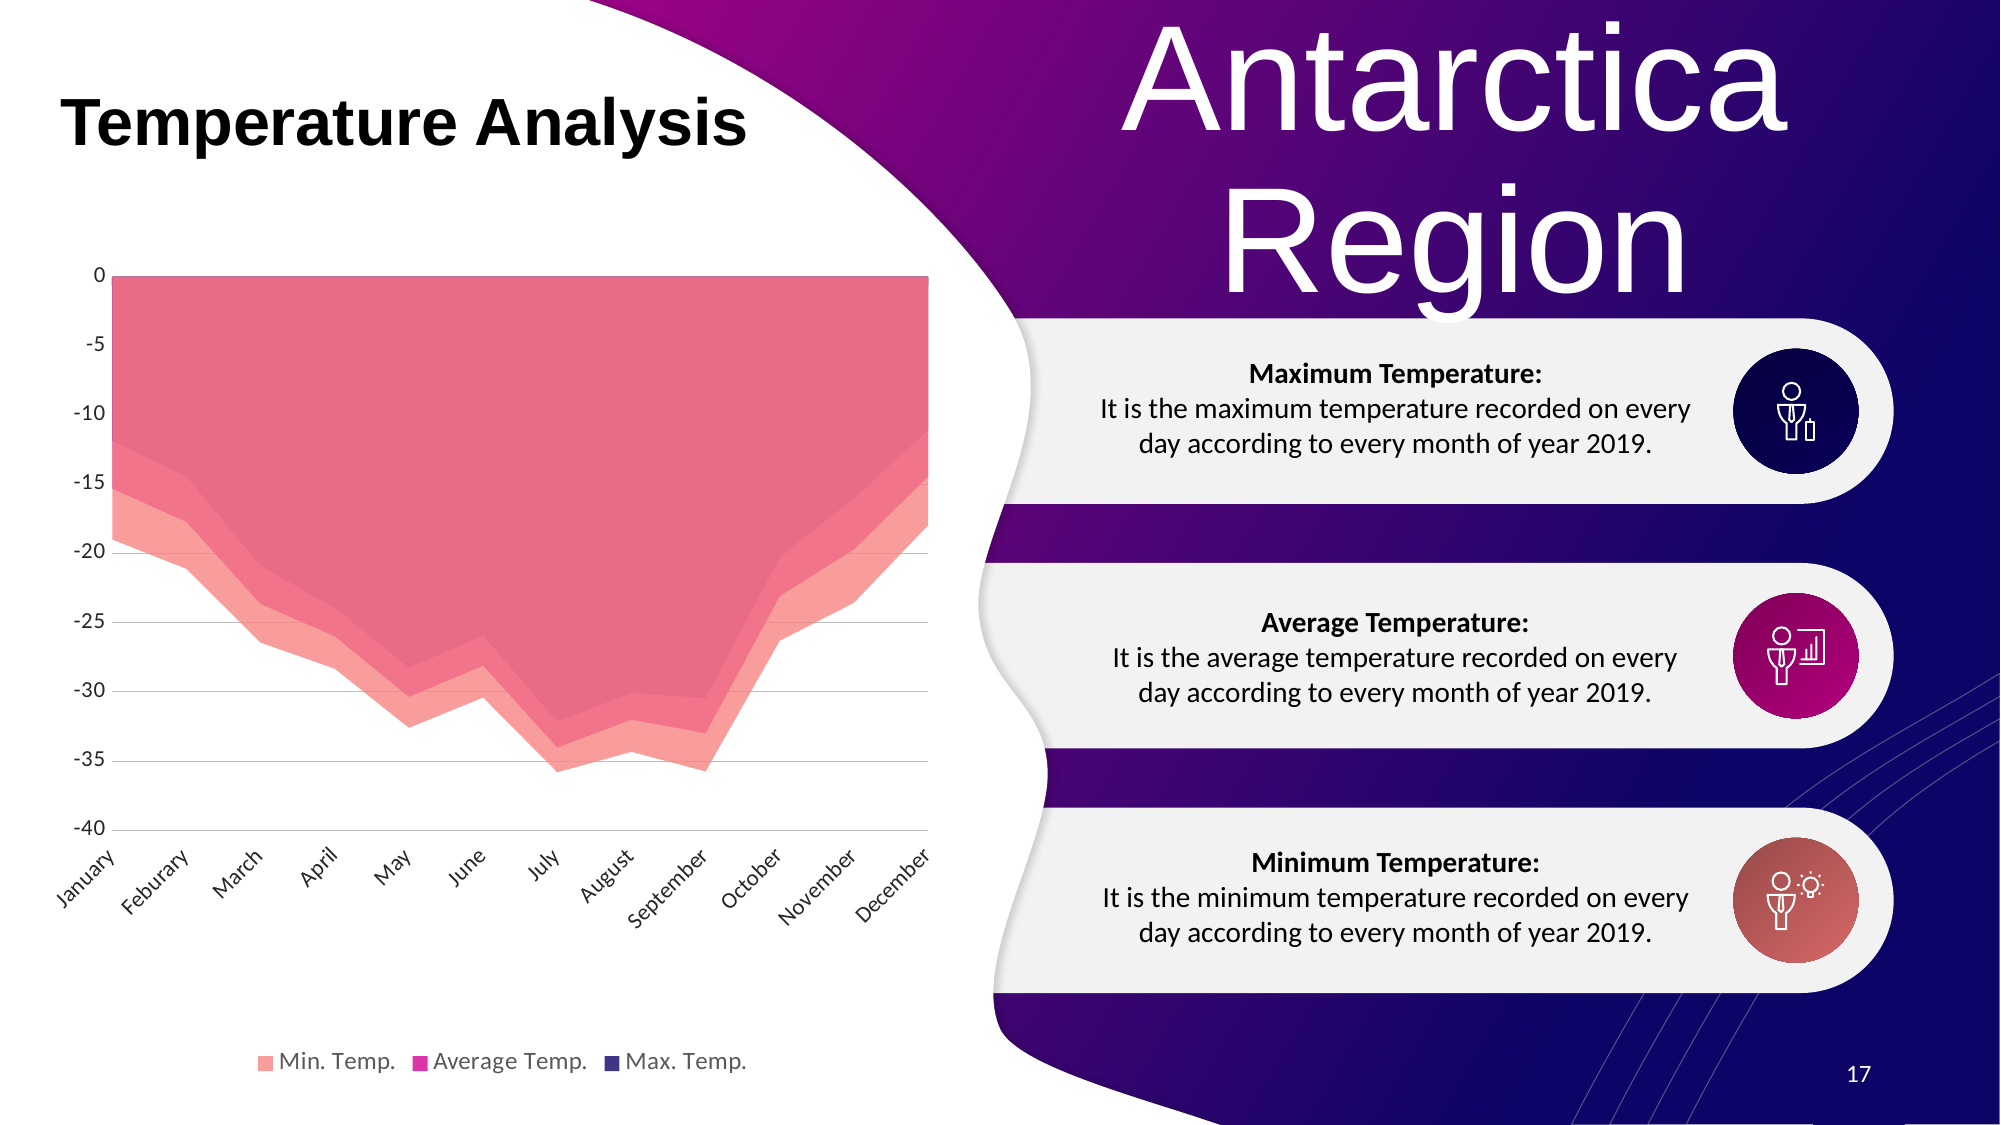

# Temperature Analysis
Antarctica Region

### Chart

| Category | Min. Temp. | Average Temp. | Max. Temp. |
|---|---|---|---|
| January | -18.99 | -15.31 | -11.88 |
| Feburary | -21.11 | -17.72 | -14.42 |
| March | -26.44 | -23.65 | -20.91 |
| April | -28.33 | -25.98 | -23.93 |
| May | -32.6 | -30.36 | -28.25 |
| June | -30.41 | -28.11 | -25.93 |
| July | -35.81 | -34.03 | -32.14 |
| August | -34.33 | -32.01 | -30.06 |
| September | -35.75 | -32.99 | -30.46 |
| October | -26.3 | -23.08 | -20.26 |
| November | -23.56 | -19.7 | -16.01 |
| December | -17.96 | -14.45 | -11.08 |

Maximum Temperature:
It is the maximum temperature recorded on every day according to every month of year 2019.
Average Temperature:
It is the average temperature recorded on every day according to every month of year 2019.

Minimum Temperature:
It is the minimum temperature recorded on every day according to every month of year 2019.
17